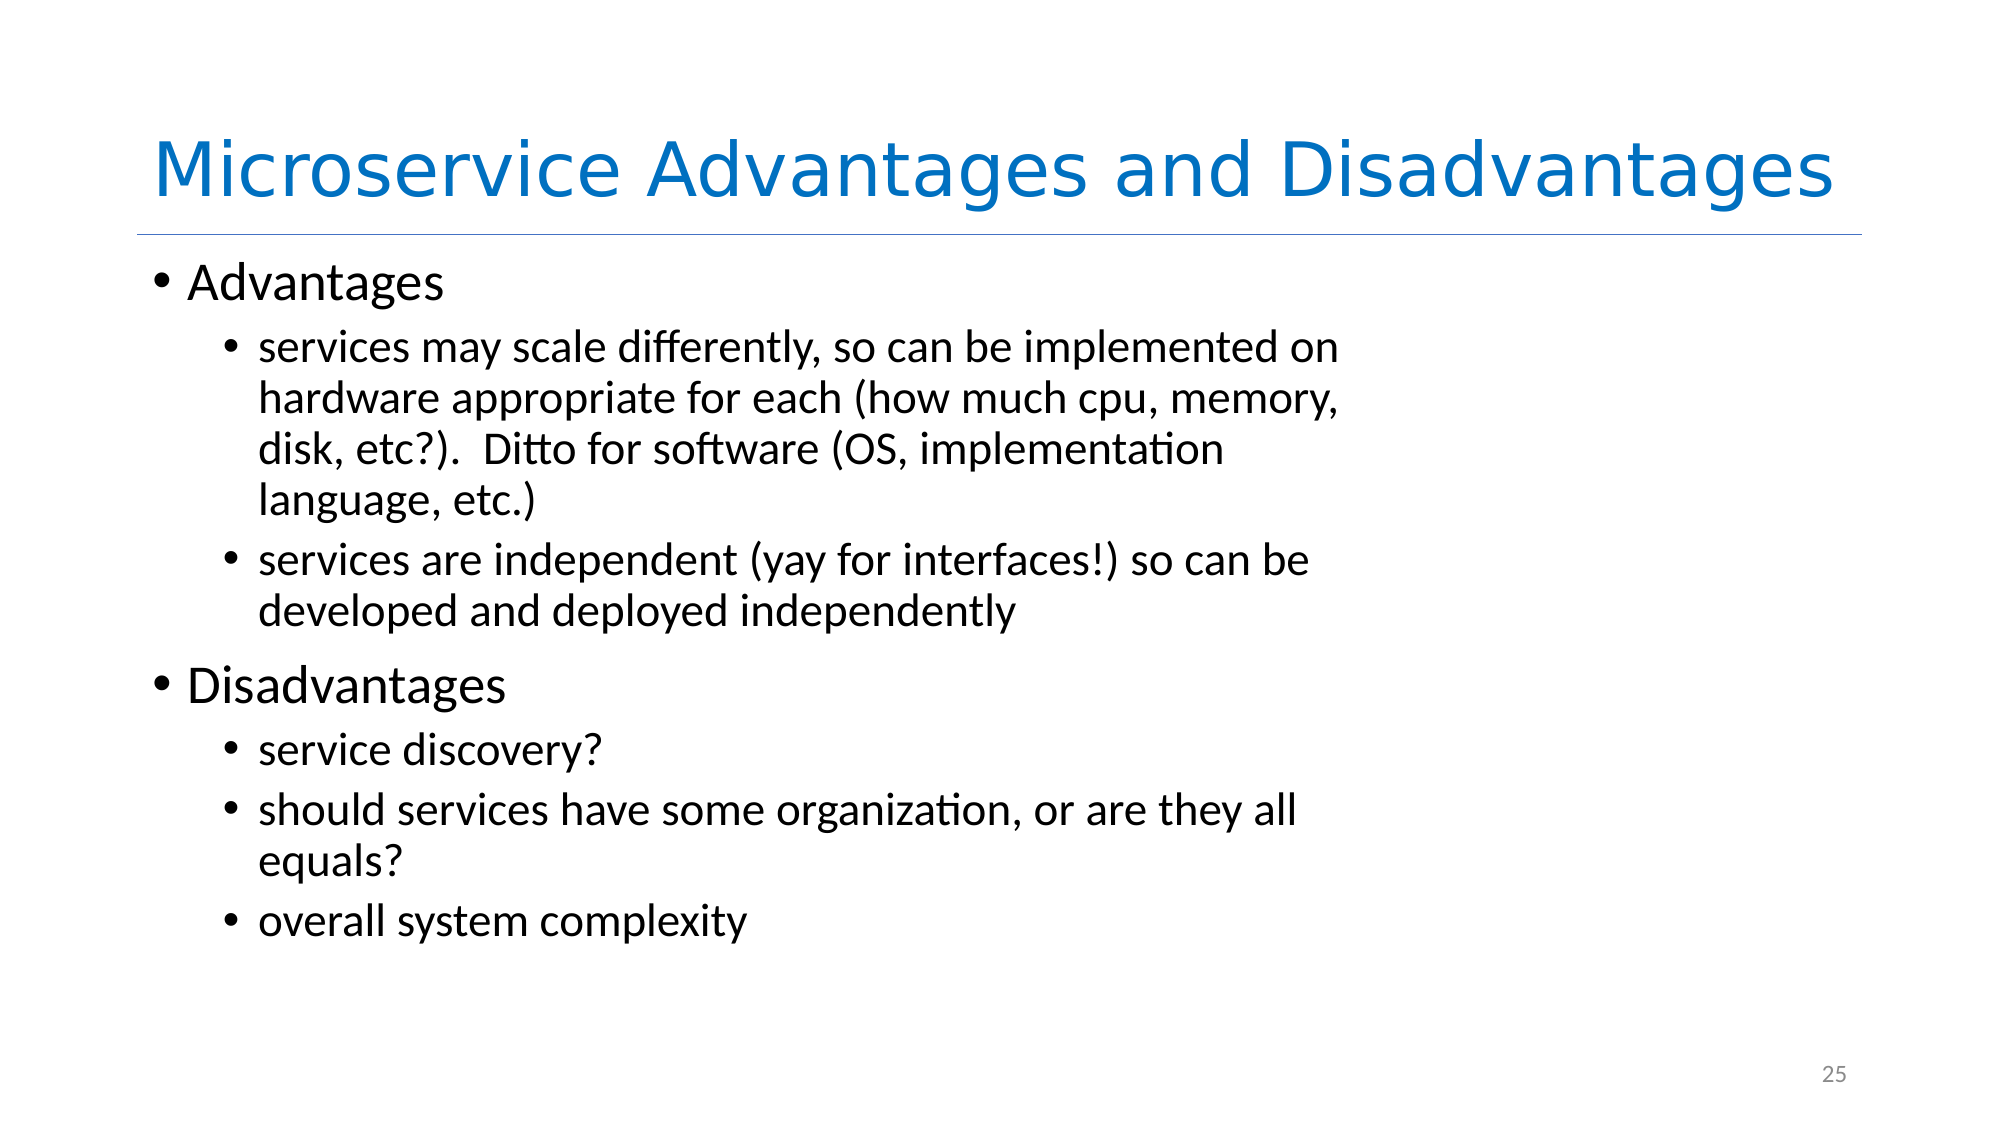

# Microservice Advantages and Disadvantages
Advantages
services may scale differently, so can be implemented on hardware appropriate for each (how much cpu, memory, disk, etc?).  Ditto for software (OS, implementation language, etc.)
services are independent (yay for interfaces!) so can be developed and deployed independently
Disadvantages
service discovery?
should services have some organization, or are they all equals?
overall system complexity

25